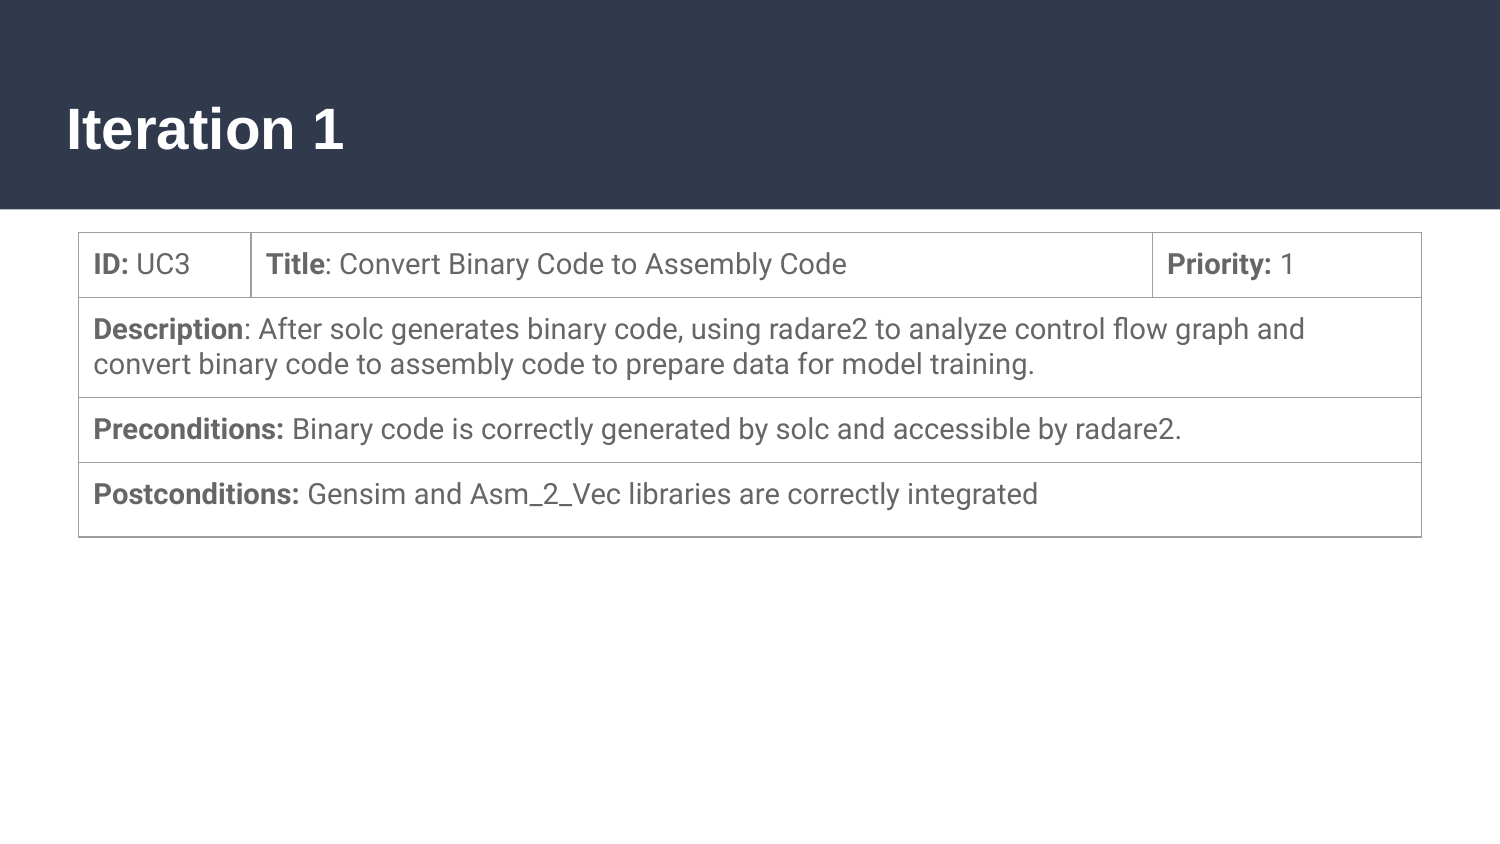

# Iteration 1
| ID: UC3 | Title: Convert Binary Code to Assembly Code |  |  | Priority: 1 |
| --- | --- | --- | --- | --- |
| Description: After solc generates binary code, using radare2 to analyze control flow graph and convert binary code to assembly code to prepare data for model training. |  |  |  |  |
| Preconditions: Binary code is correctly generated by solc and accessible by radare2. |  |  |  |  |
| Postconditions: Gensim and Asm\_2\_Vec libraries are correctly integrated |  |  |  |  |